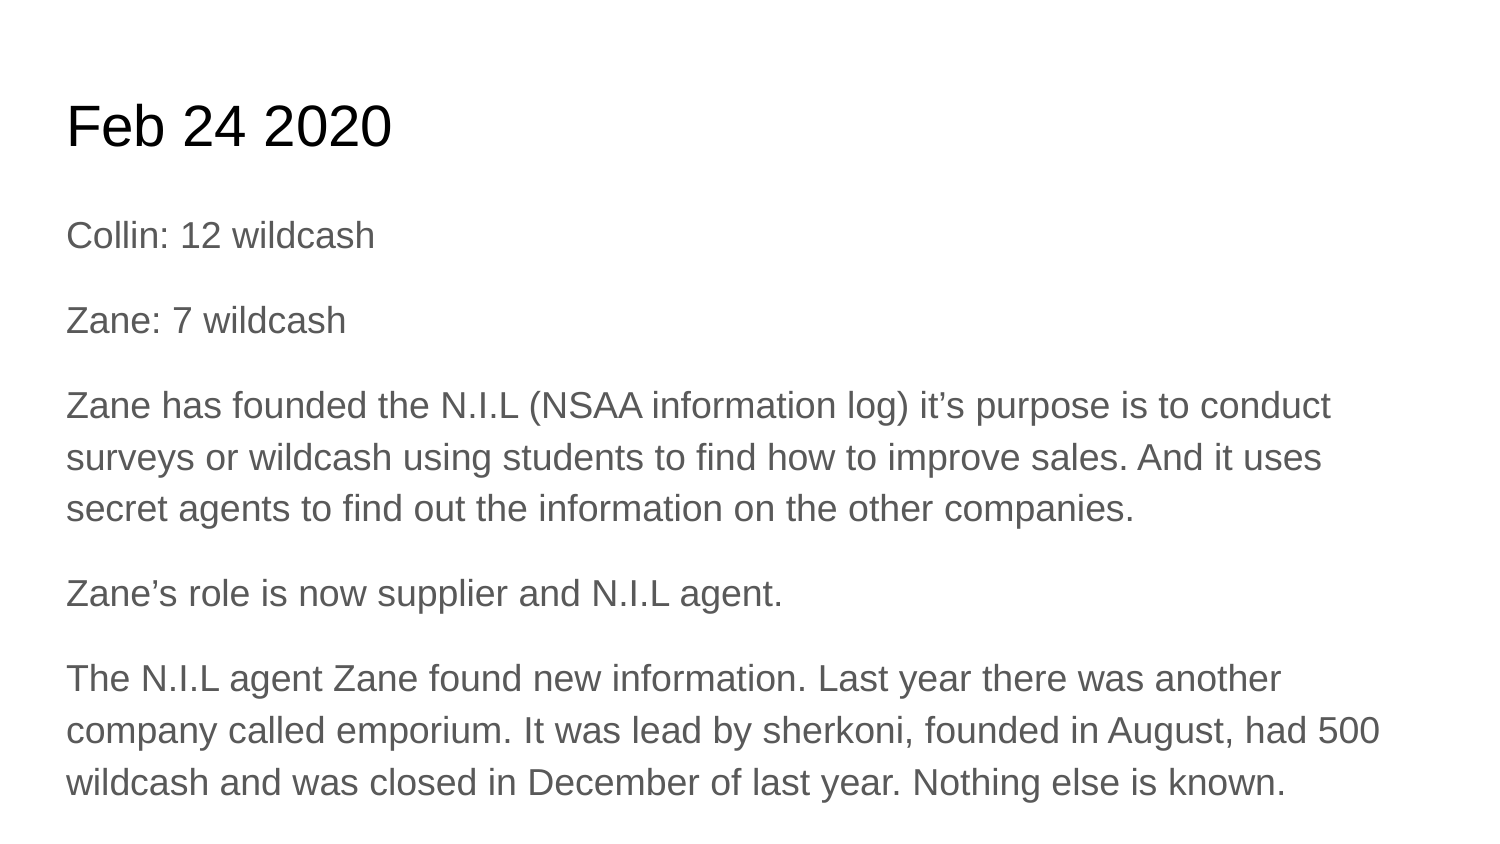

# Feb 24 2020
Collin: 12 wildcash
Zane: 7 wildcash
Zane has founded the N.I.L (NSAA information log) it’s purpose is to conduct surveys or wildcash using students to find how to improve sales. And it uses secret agents to find out the information on the other companies.
Zane’s role is now supplier and N.I.L agent.
The N.I.L agent Zane found new information. Last year there was another company called emporium. It was lead by sherkoni, founded in August, had 500 wildcash and was closed in December of last year. Nothing else is known.